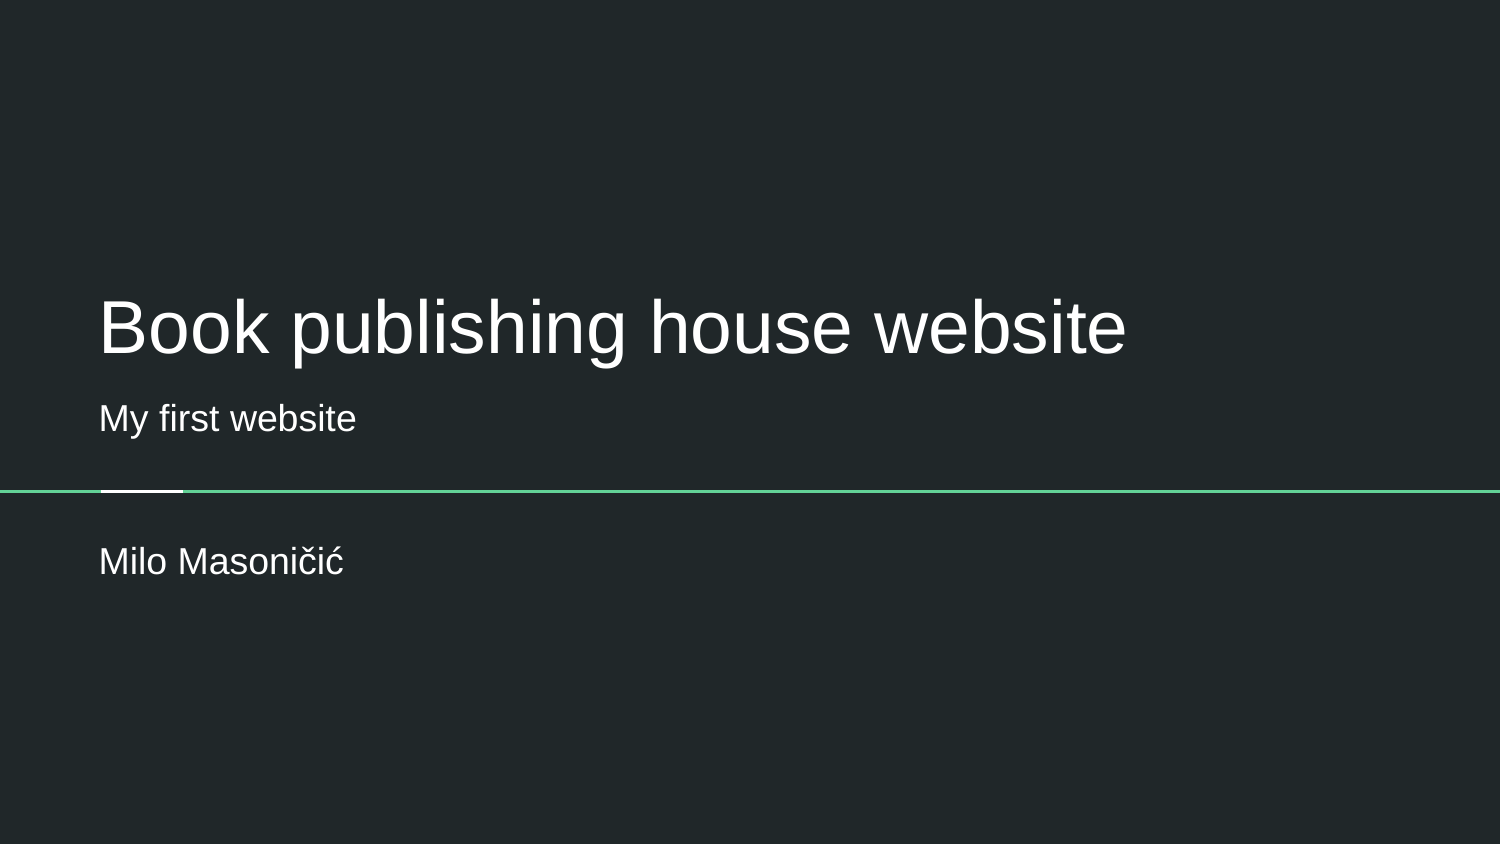

# Book publishing house website
My first website
Milo Masoničić